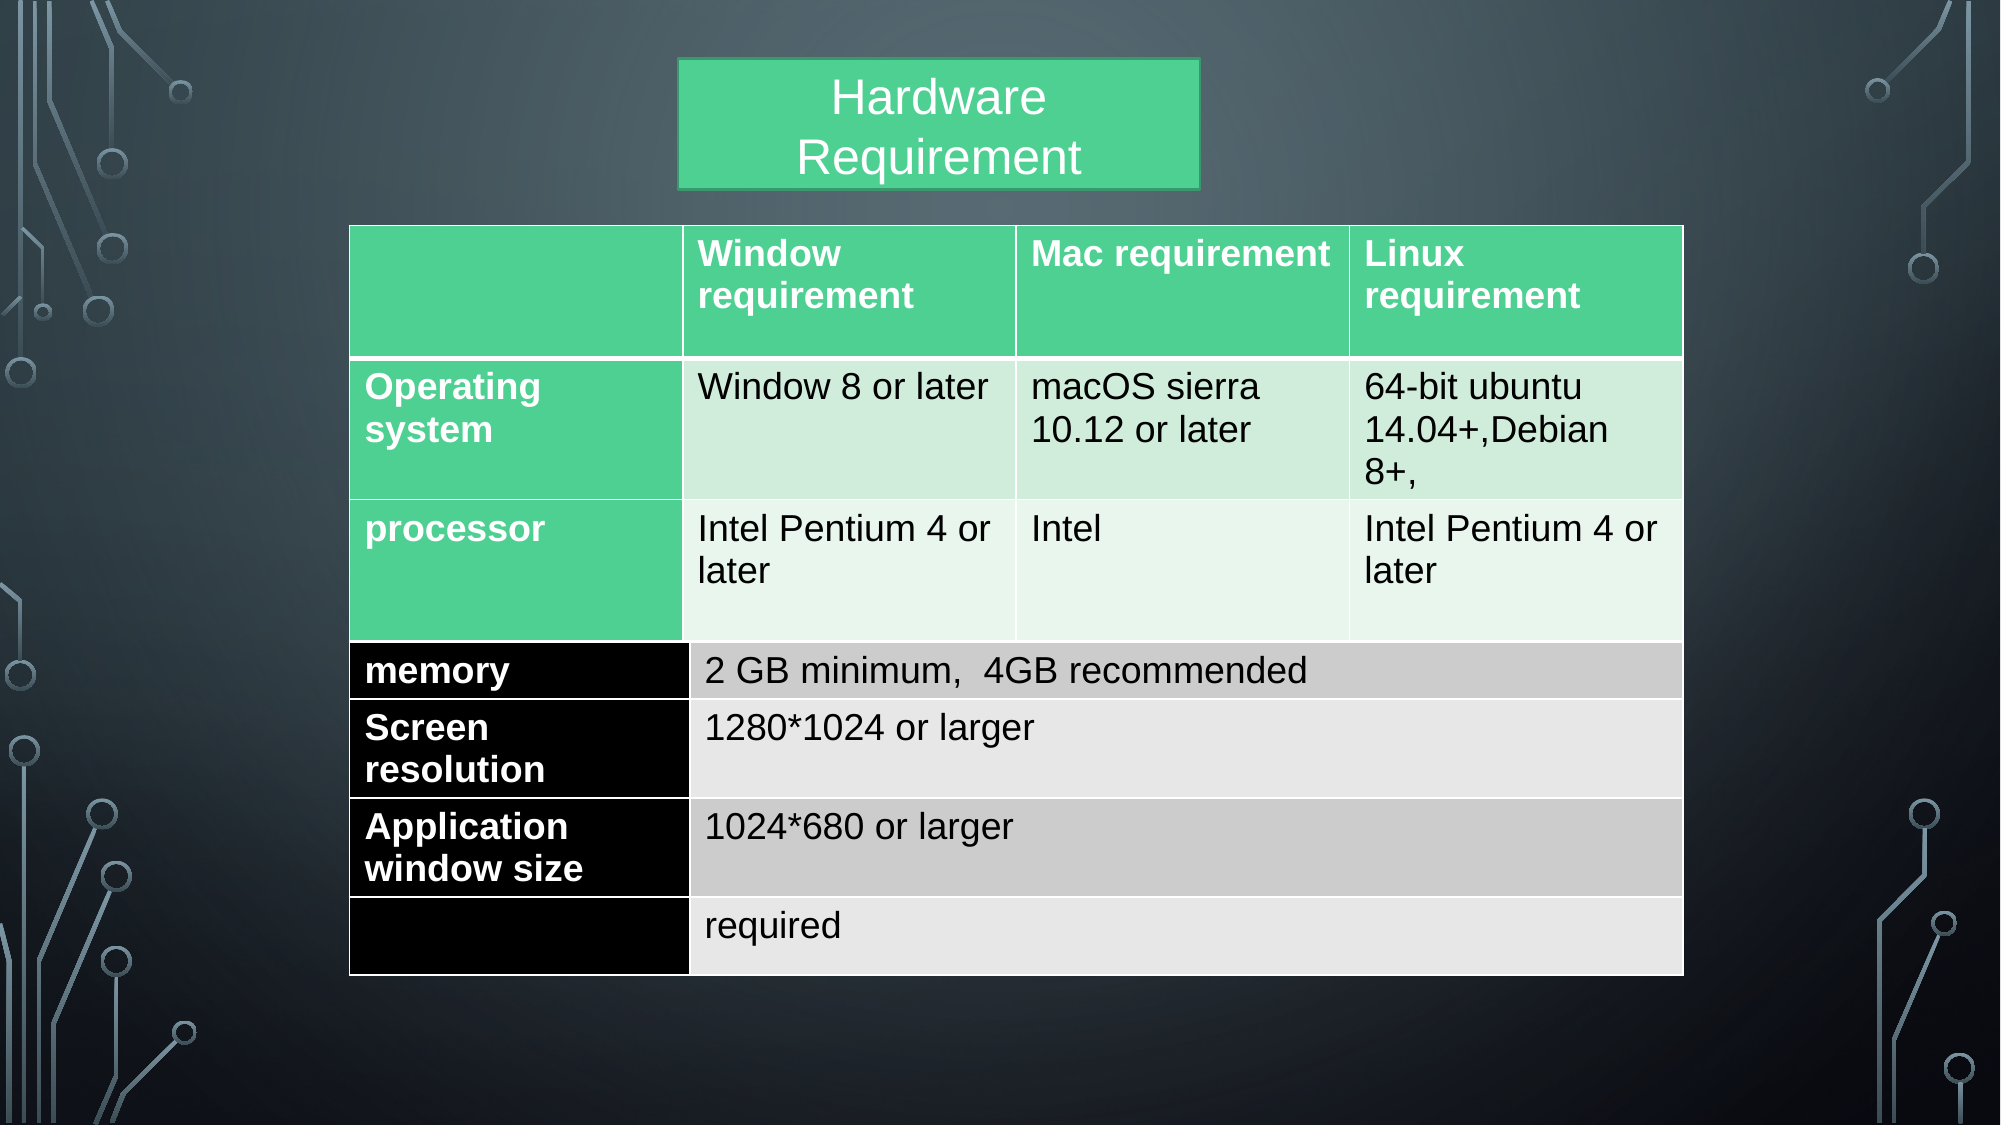

Hardware Requirement
|  | Window requirement | Mac requirement | Linux requirement |
| --- | --- | --- | --- |
| Operating system | Window 8 or later | macOS sierra 10.12 or later | 64-bit ubuntu 14.04+,Debian 8+, |
| processor | Intel Pentium 4 or later | Intel | Intel Pentium 4 or later |
| memory | 2 GB minimum, 4GB recommended |
| --- | --- |
| Screen resolution | 1280\*1024 or larger |
| Application window size | 1024\*680 or larger |
|  | required |